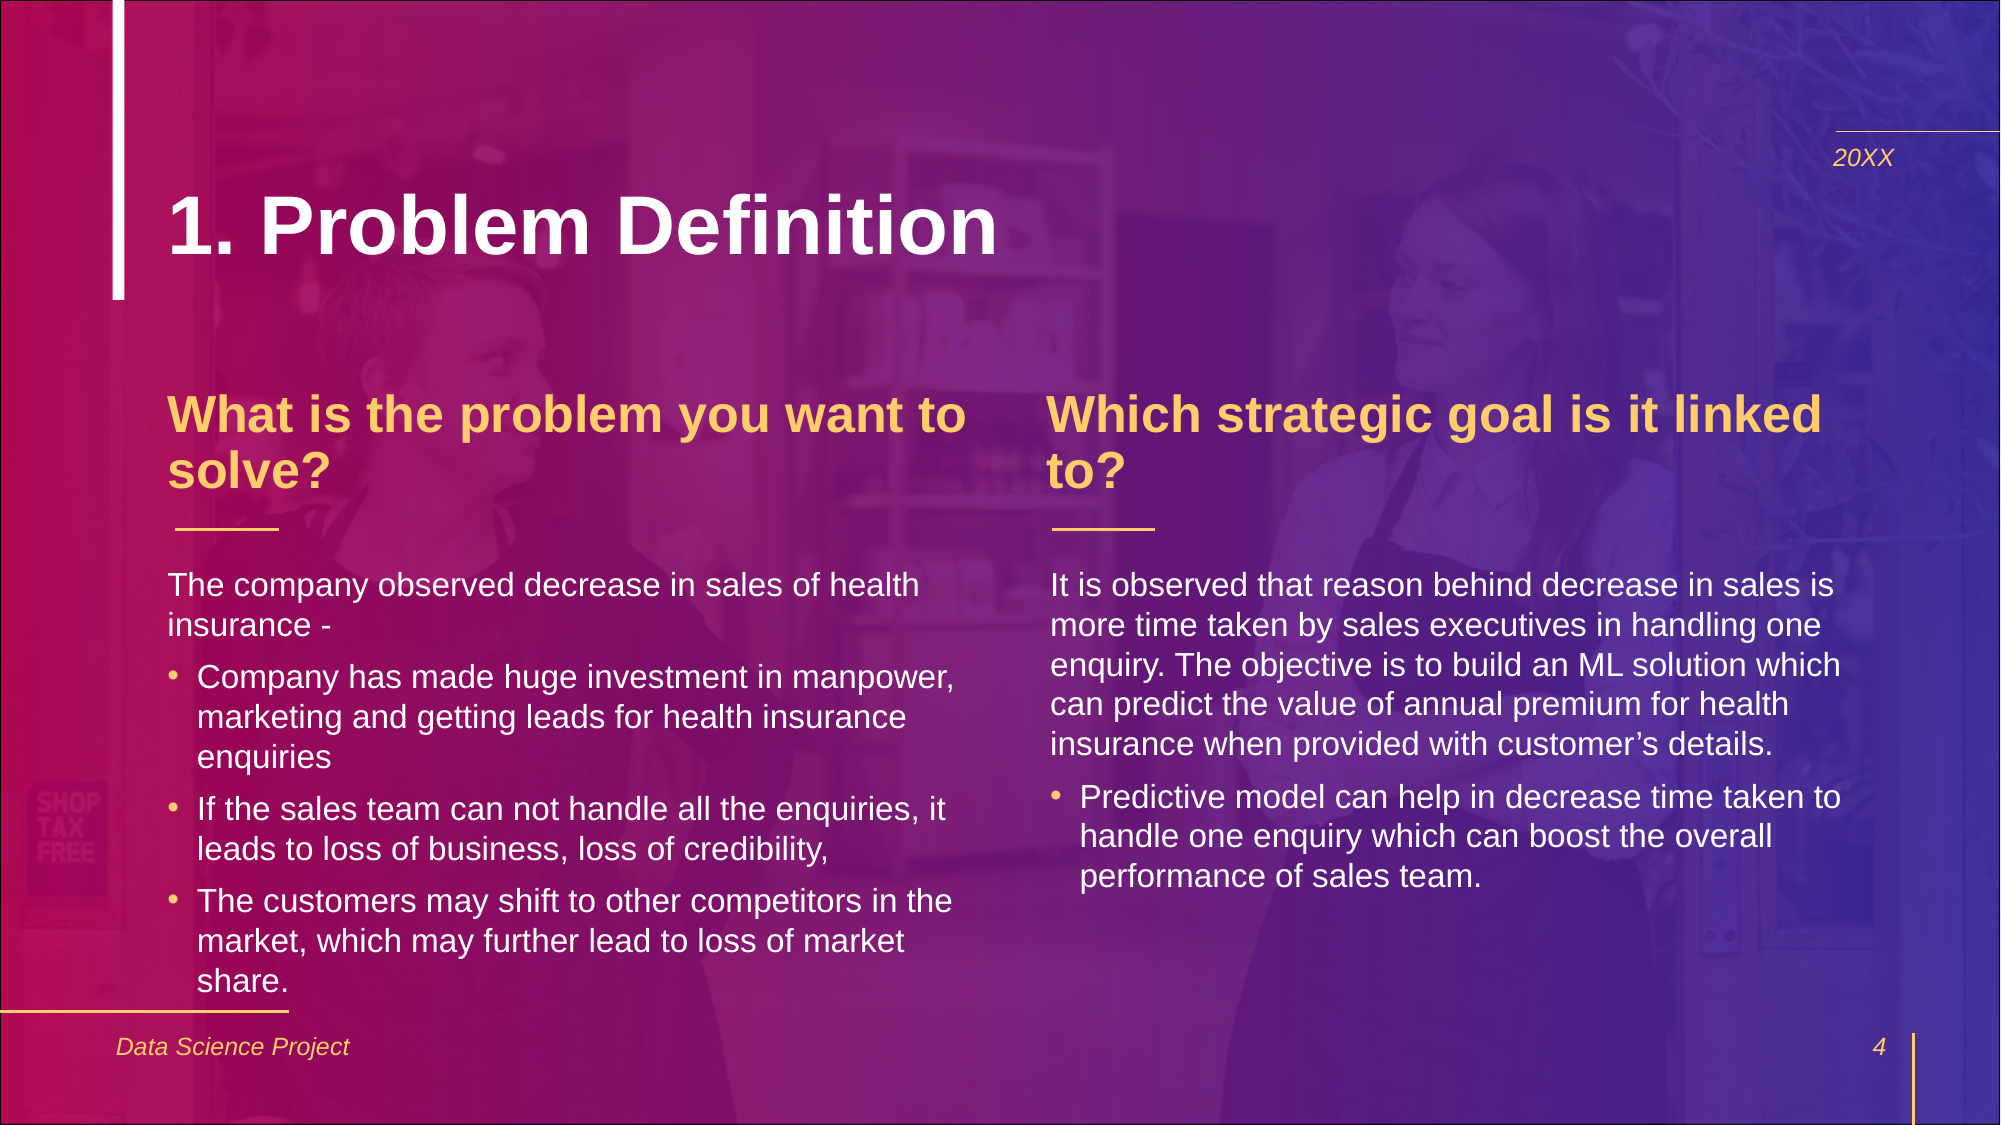

# 1. Problem Definition
20XX
What is the problem you want to solve?
Which strategic goal is it linked to?
The company observed decrease in sales of health insurance -
Company has made huge investment in manpower, marketing and getting leads for health insurance enquiries
If the sales team can not handle all the enquiries, it leads to loss of business, loss of credibility,
The customers may shift to other competitors in the market, which may further lead to loss of market share.
It is observed that reason behind decrease in sales is more time taken by sales executives in handling one enquiry. The objective is to build an ML solution which can predict the value of annual premium for health insurance when provided with customer’s details.
Predictive model can help in decrease time taken to handle one enquiry which can boost the overall performance of sales team.
Data Science Project
4